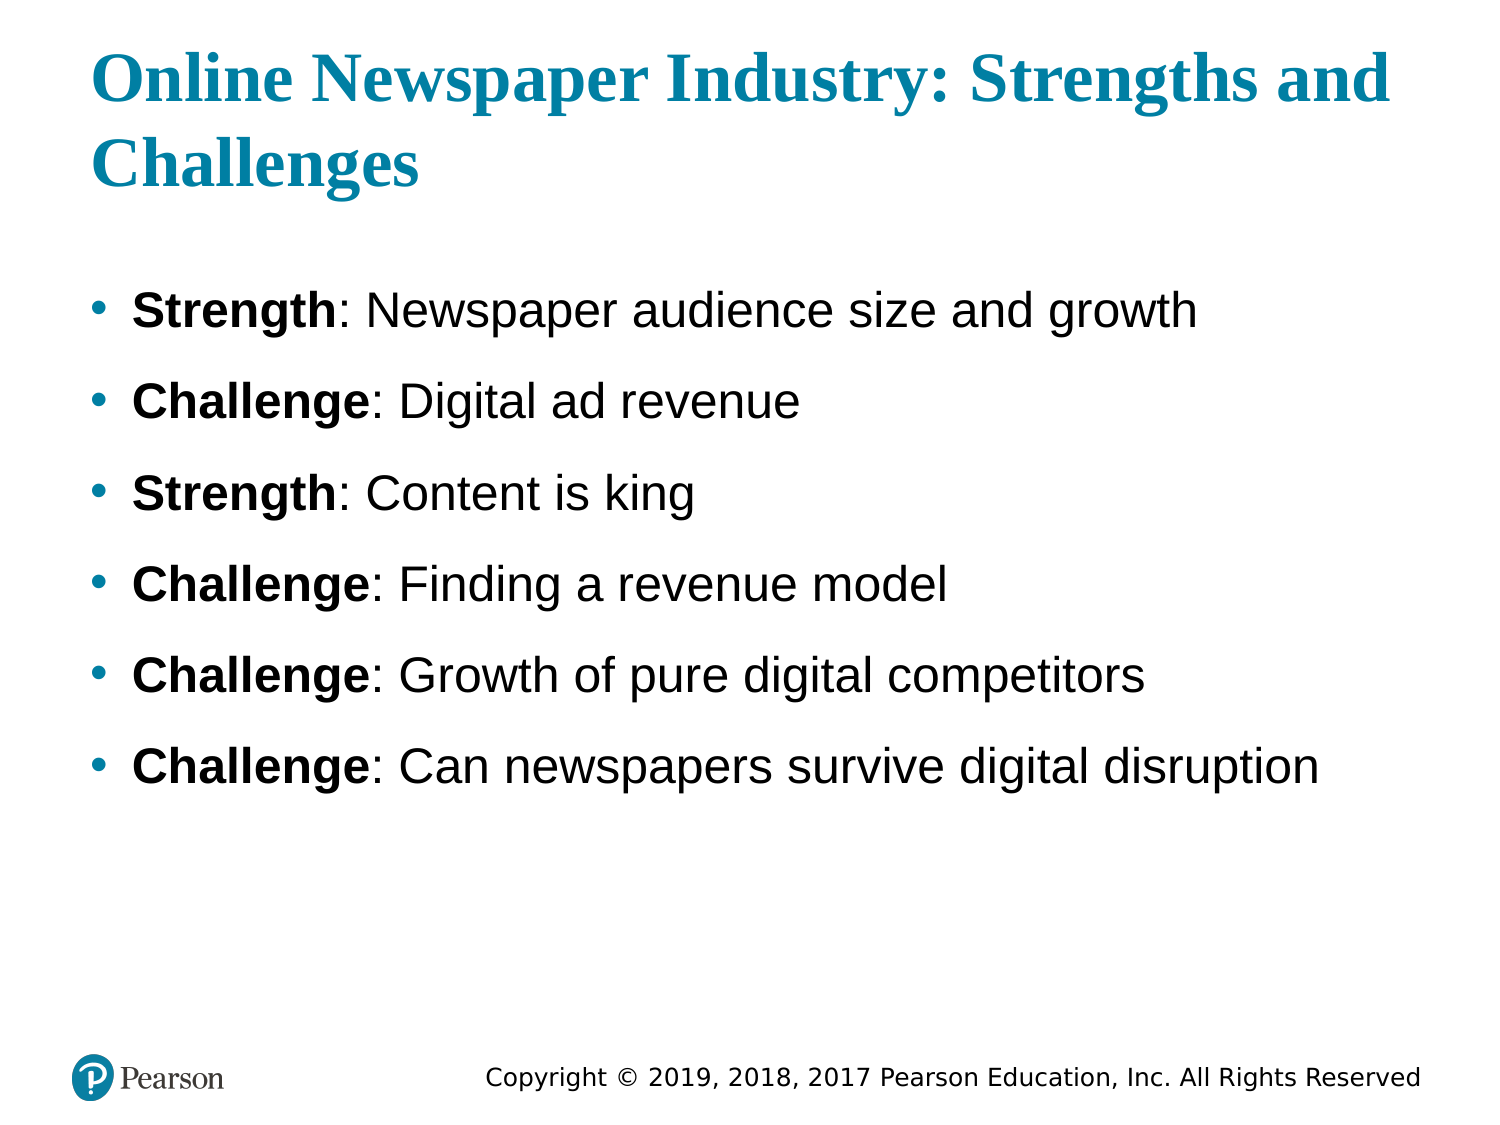

# Online Newspaper Industry: Strengths and Challenges
Strength: Newspaper audience size and growth
Challenge: Digital ad revenue
Strength: Content is king
Challenge: Finding a revenue model
Challenge: Growth of pure digital competitors
Challenge: Can newspapers survive digital disruption